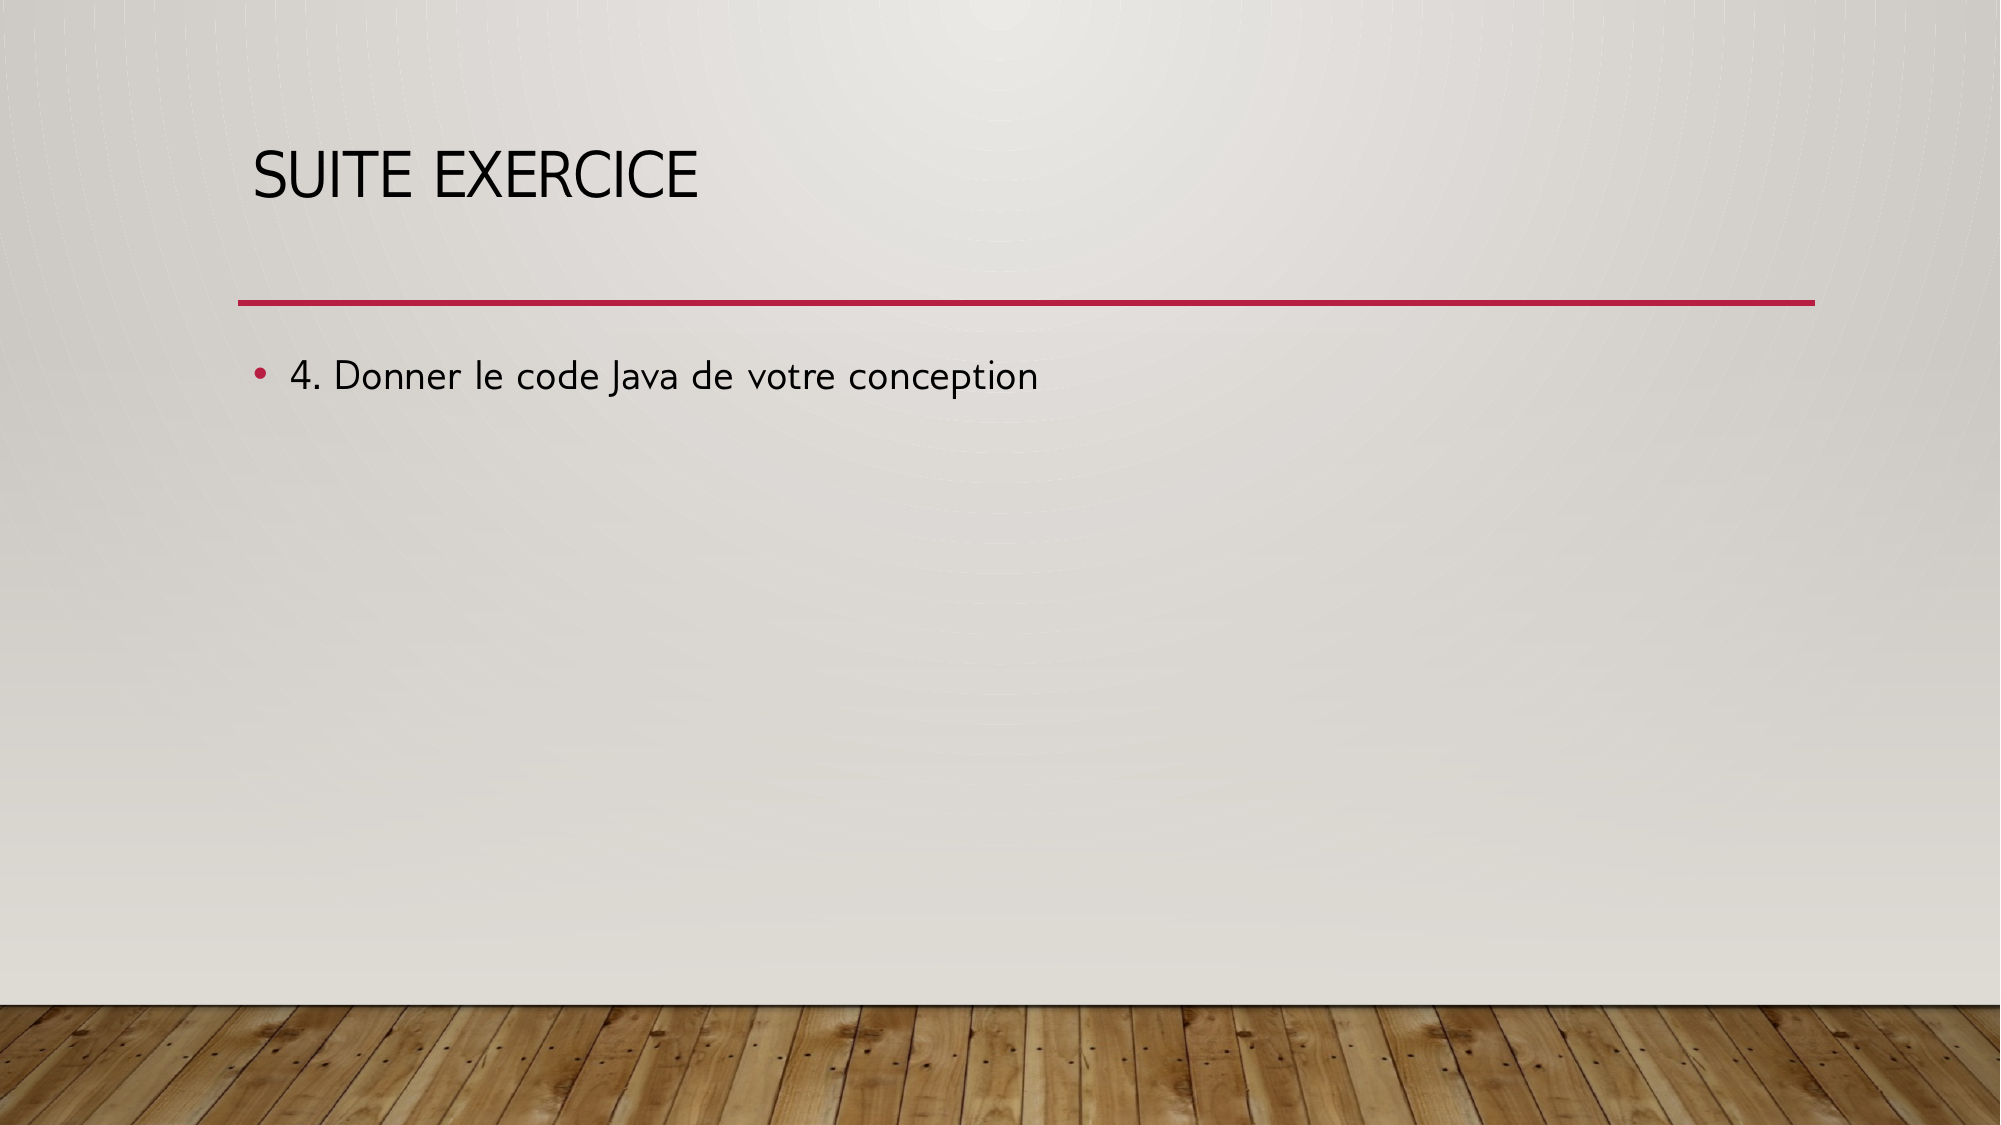

# Suite exercice
4. Donner le code Java de votre conception